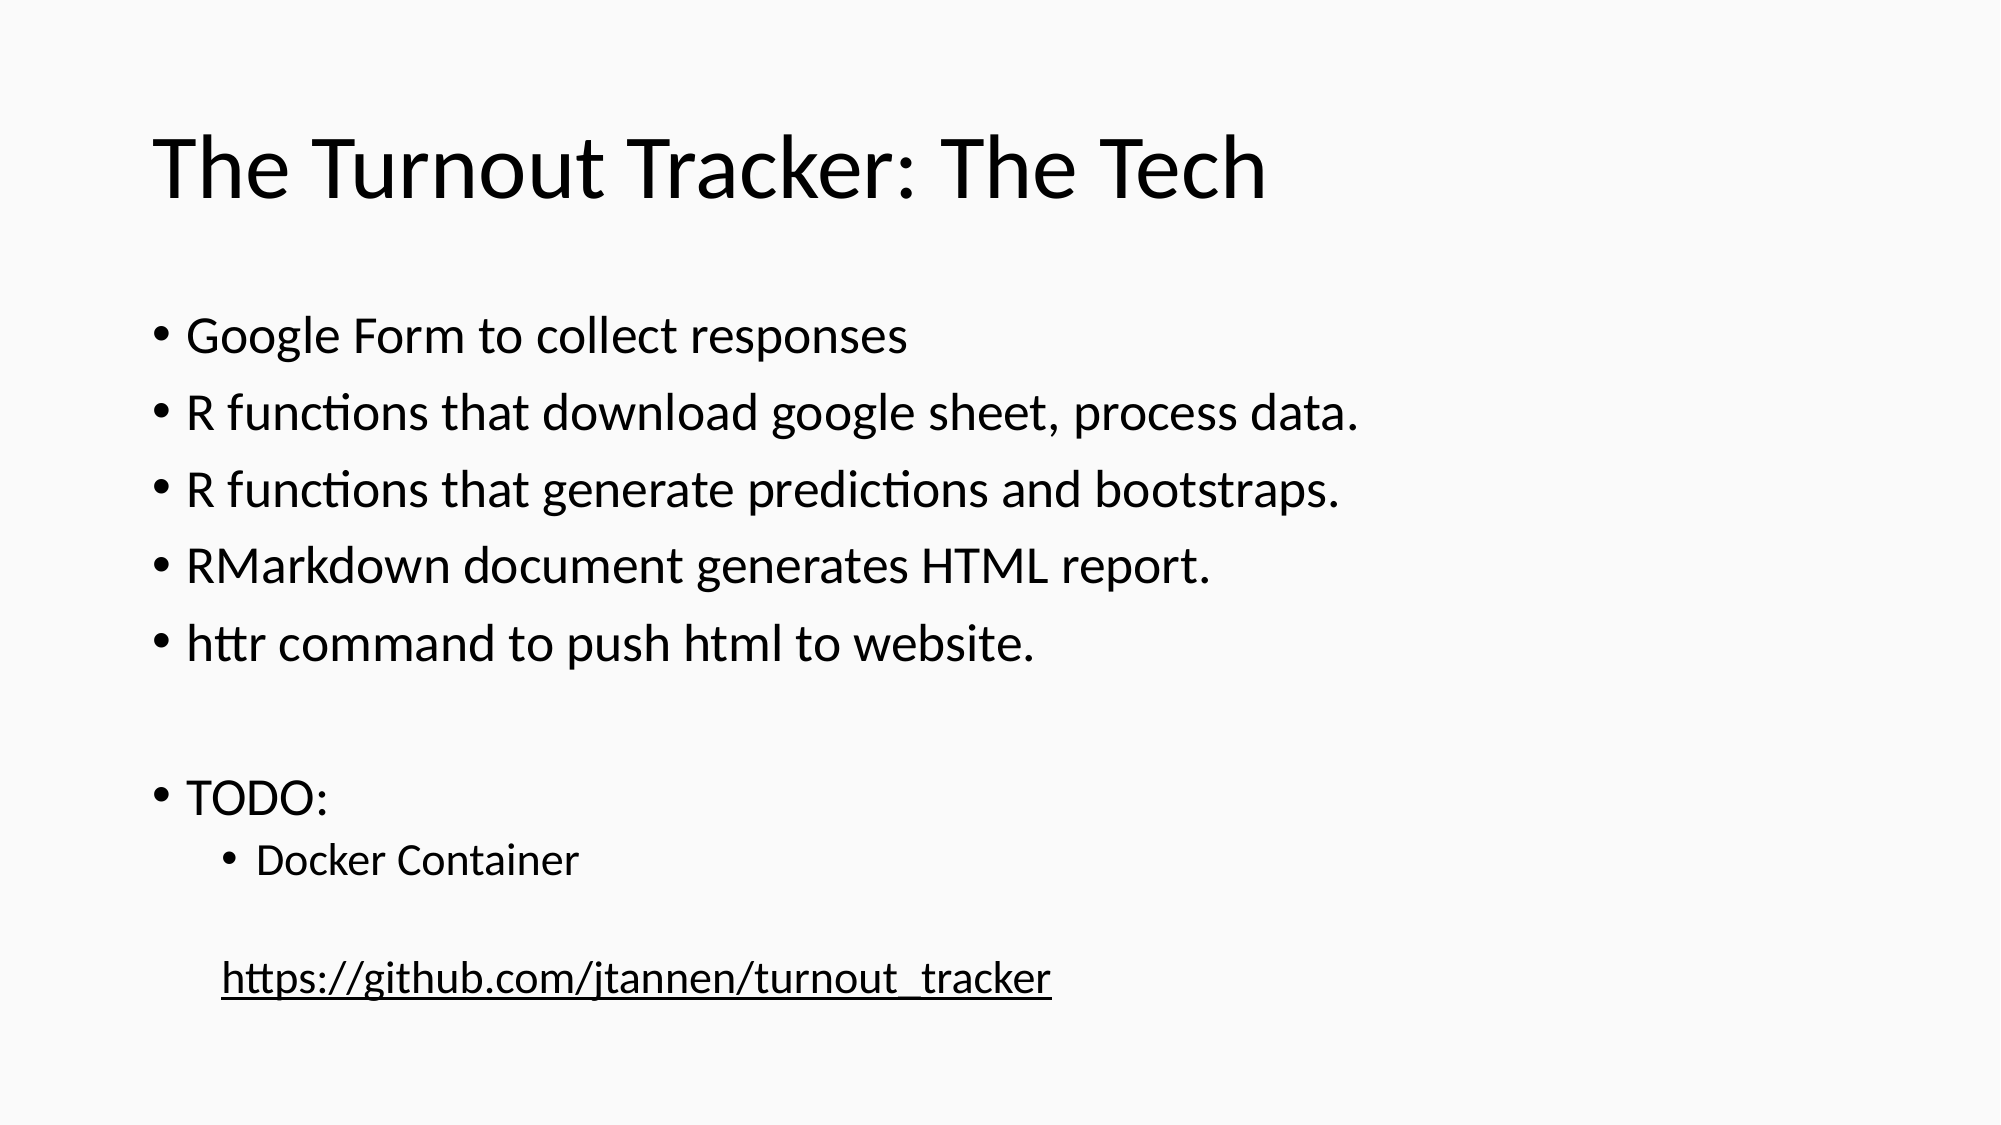

# The Turnout Tracker: The Tech
Google Form to collect responses
R functions that download google sheet, process data.
R functions that generate predictions and bootstraps.
RMarkdown document generates HTML report.
httr command to push html to website.

TODO:
Docker Container

https://github.com/jtannen/turnout_tracker